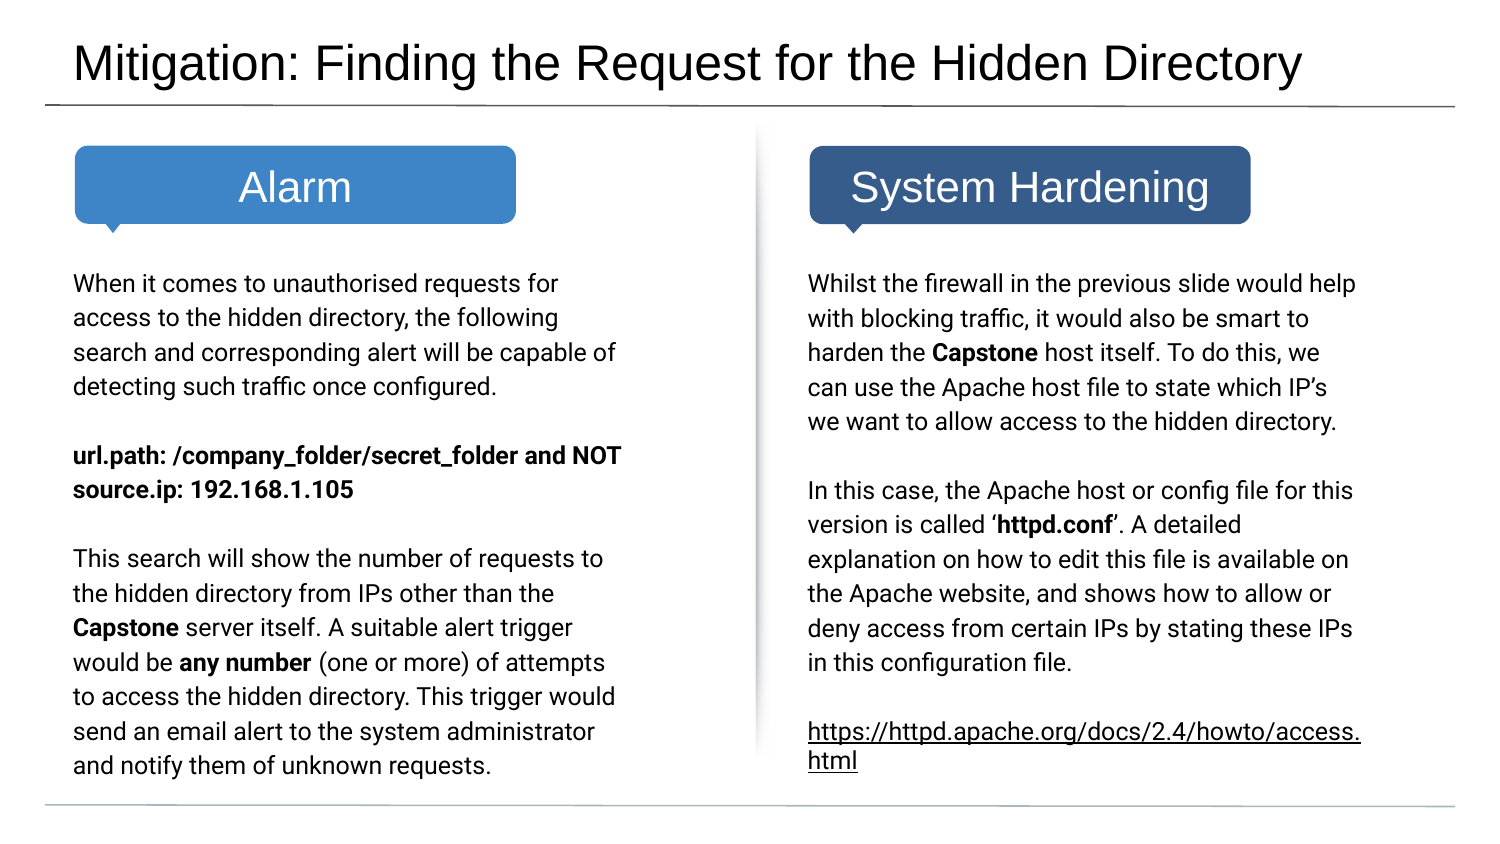

# Mitigation: Finding the Request for the Hidden Directory
When it comes to unauthorised requests for access to the hidden directory, the following search and corresponding alert will be capable of detecting such traffic once configured.

url.path: /company_folder/secret_folder and NOT source.ip: 192.168.1.105

This search will show the number of requests to the hidden directory from IPs other than the Capstone server itself. A suitable alert trigger would be any number (one or more) of attempts to access the hidden directory. This trigger would send an email alert to the system administrator and notify them of unknown requests.

Whilst the firewall in the previous slide would help with blocking traffic, it would also be smart to harden the Capstone host itself. To do this, we can use the Apache host file to state which IP’s we want to allow access to the hidden directory.

In this case, the Apache host or config file for this version is called ‘httpd.conf’. A detailed explanation on how to edit this file is available on the Apache website, and shows how to allow or deny access from certain IPs by stating these IPs in this configuration file.

https://httpd.apache.org/docs/2.4/howto/access.html